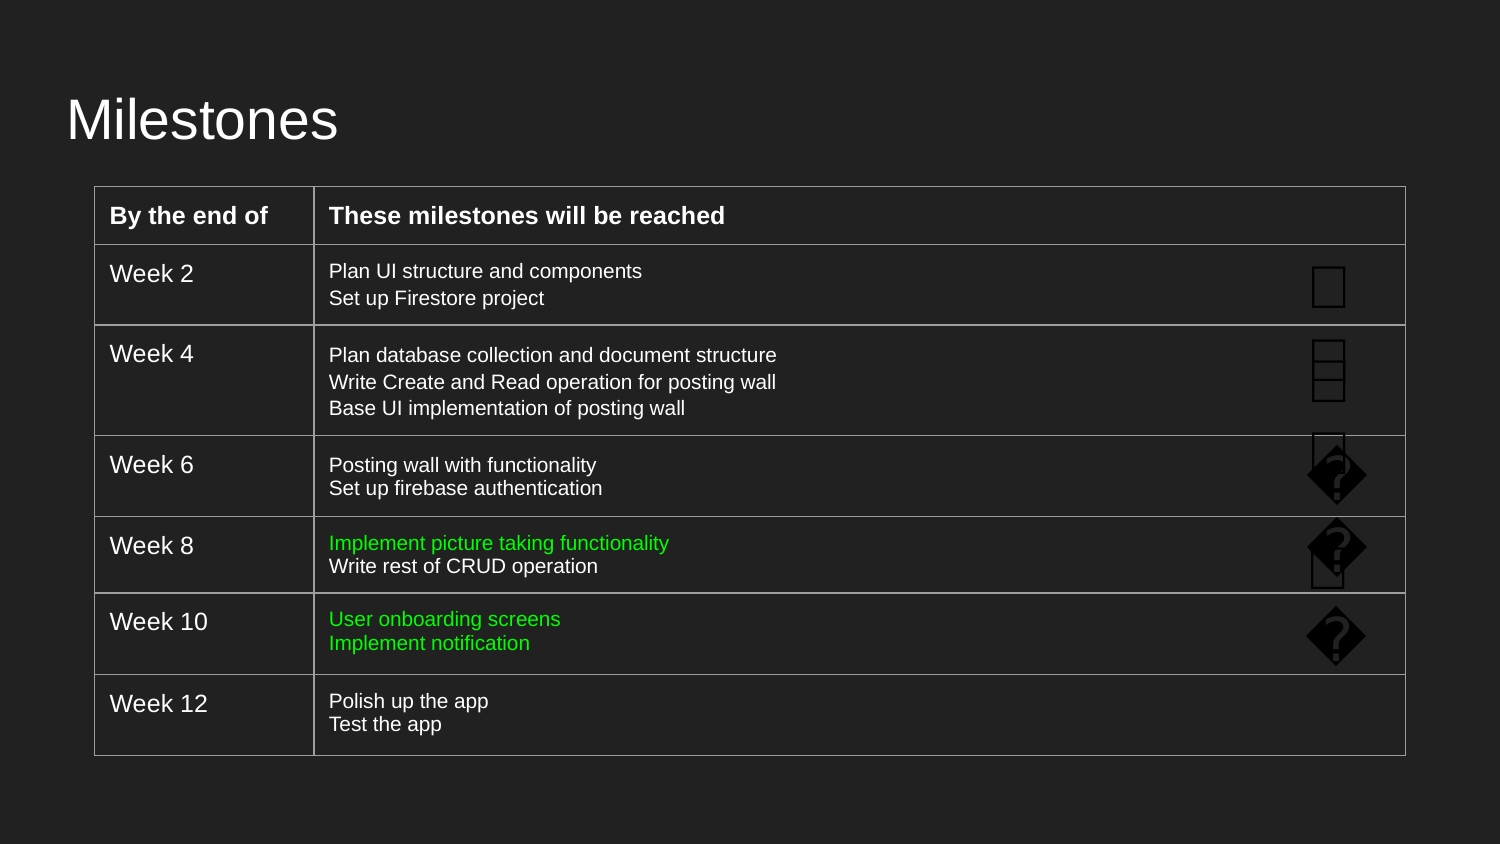

# Milestones
| By the end of | These milestones will be reached |
| --- | --- |
| Week 2 | Plan UI structure and components Set up Firestore project |
| Week 4 | Plan database collection and document structure Write Create and Read operation for posting wall Base UI implementation of posting wall |
| Week 6 | Posting wall with functionality Set up firebase authentication |
| Week 8 | Implement picture taking functionality Write rest of CRUD operation |
| Week 10 | User onboarding screens Implement notification |
| Week 12 | Polish up the app Test the app |
🙂
🙂
🙂
😐